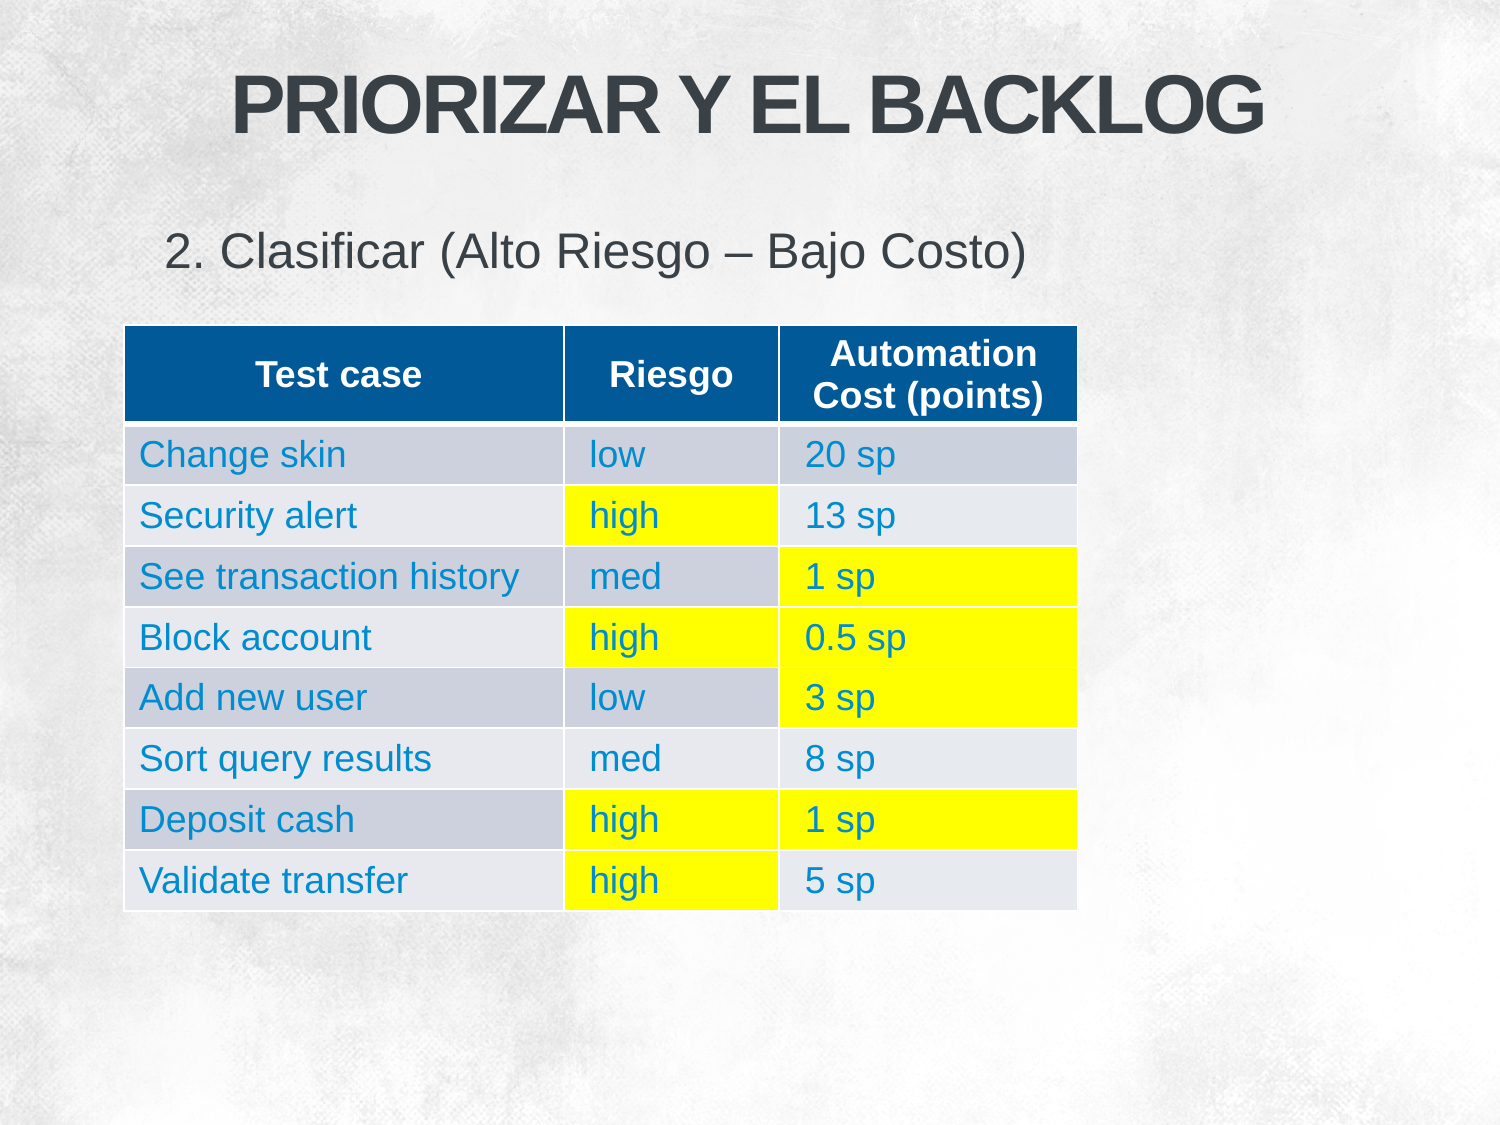

PRIORIZAR Y EL BACKLOG
2. Clasificar (Alto Riesgo – Bajo Costo)
| Test case | Riesgo | Automation Cost (points) |
| --- | --- | --- |
| Change skin | low | 20 sp |
| Security alert | high | 13 sp |
| See transaction history | med | 1 sp |
| Block account | high | 0.5 sp |
| Add new user | low | 3 sp |
| Sort query results | med | 8 sp |
| Deposit cash | high | 1 sp |
| Validate transfer | high | 5 sp |